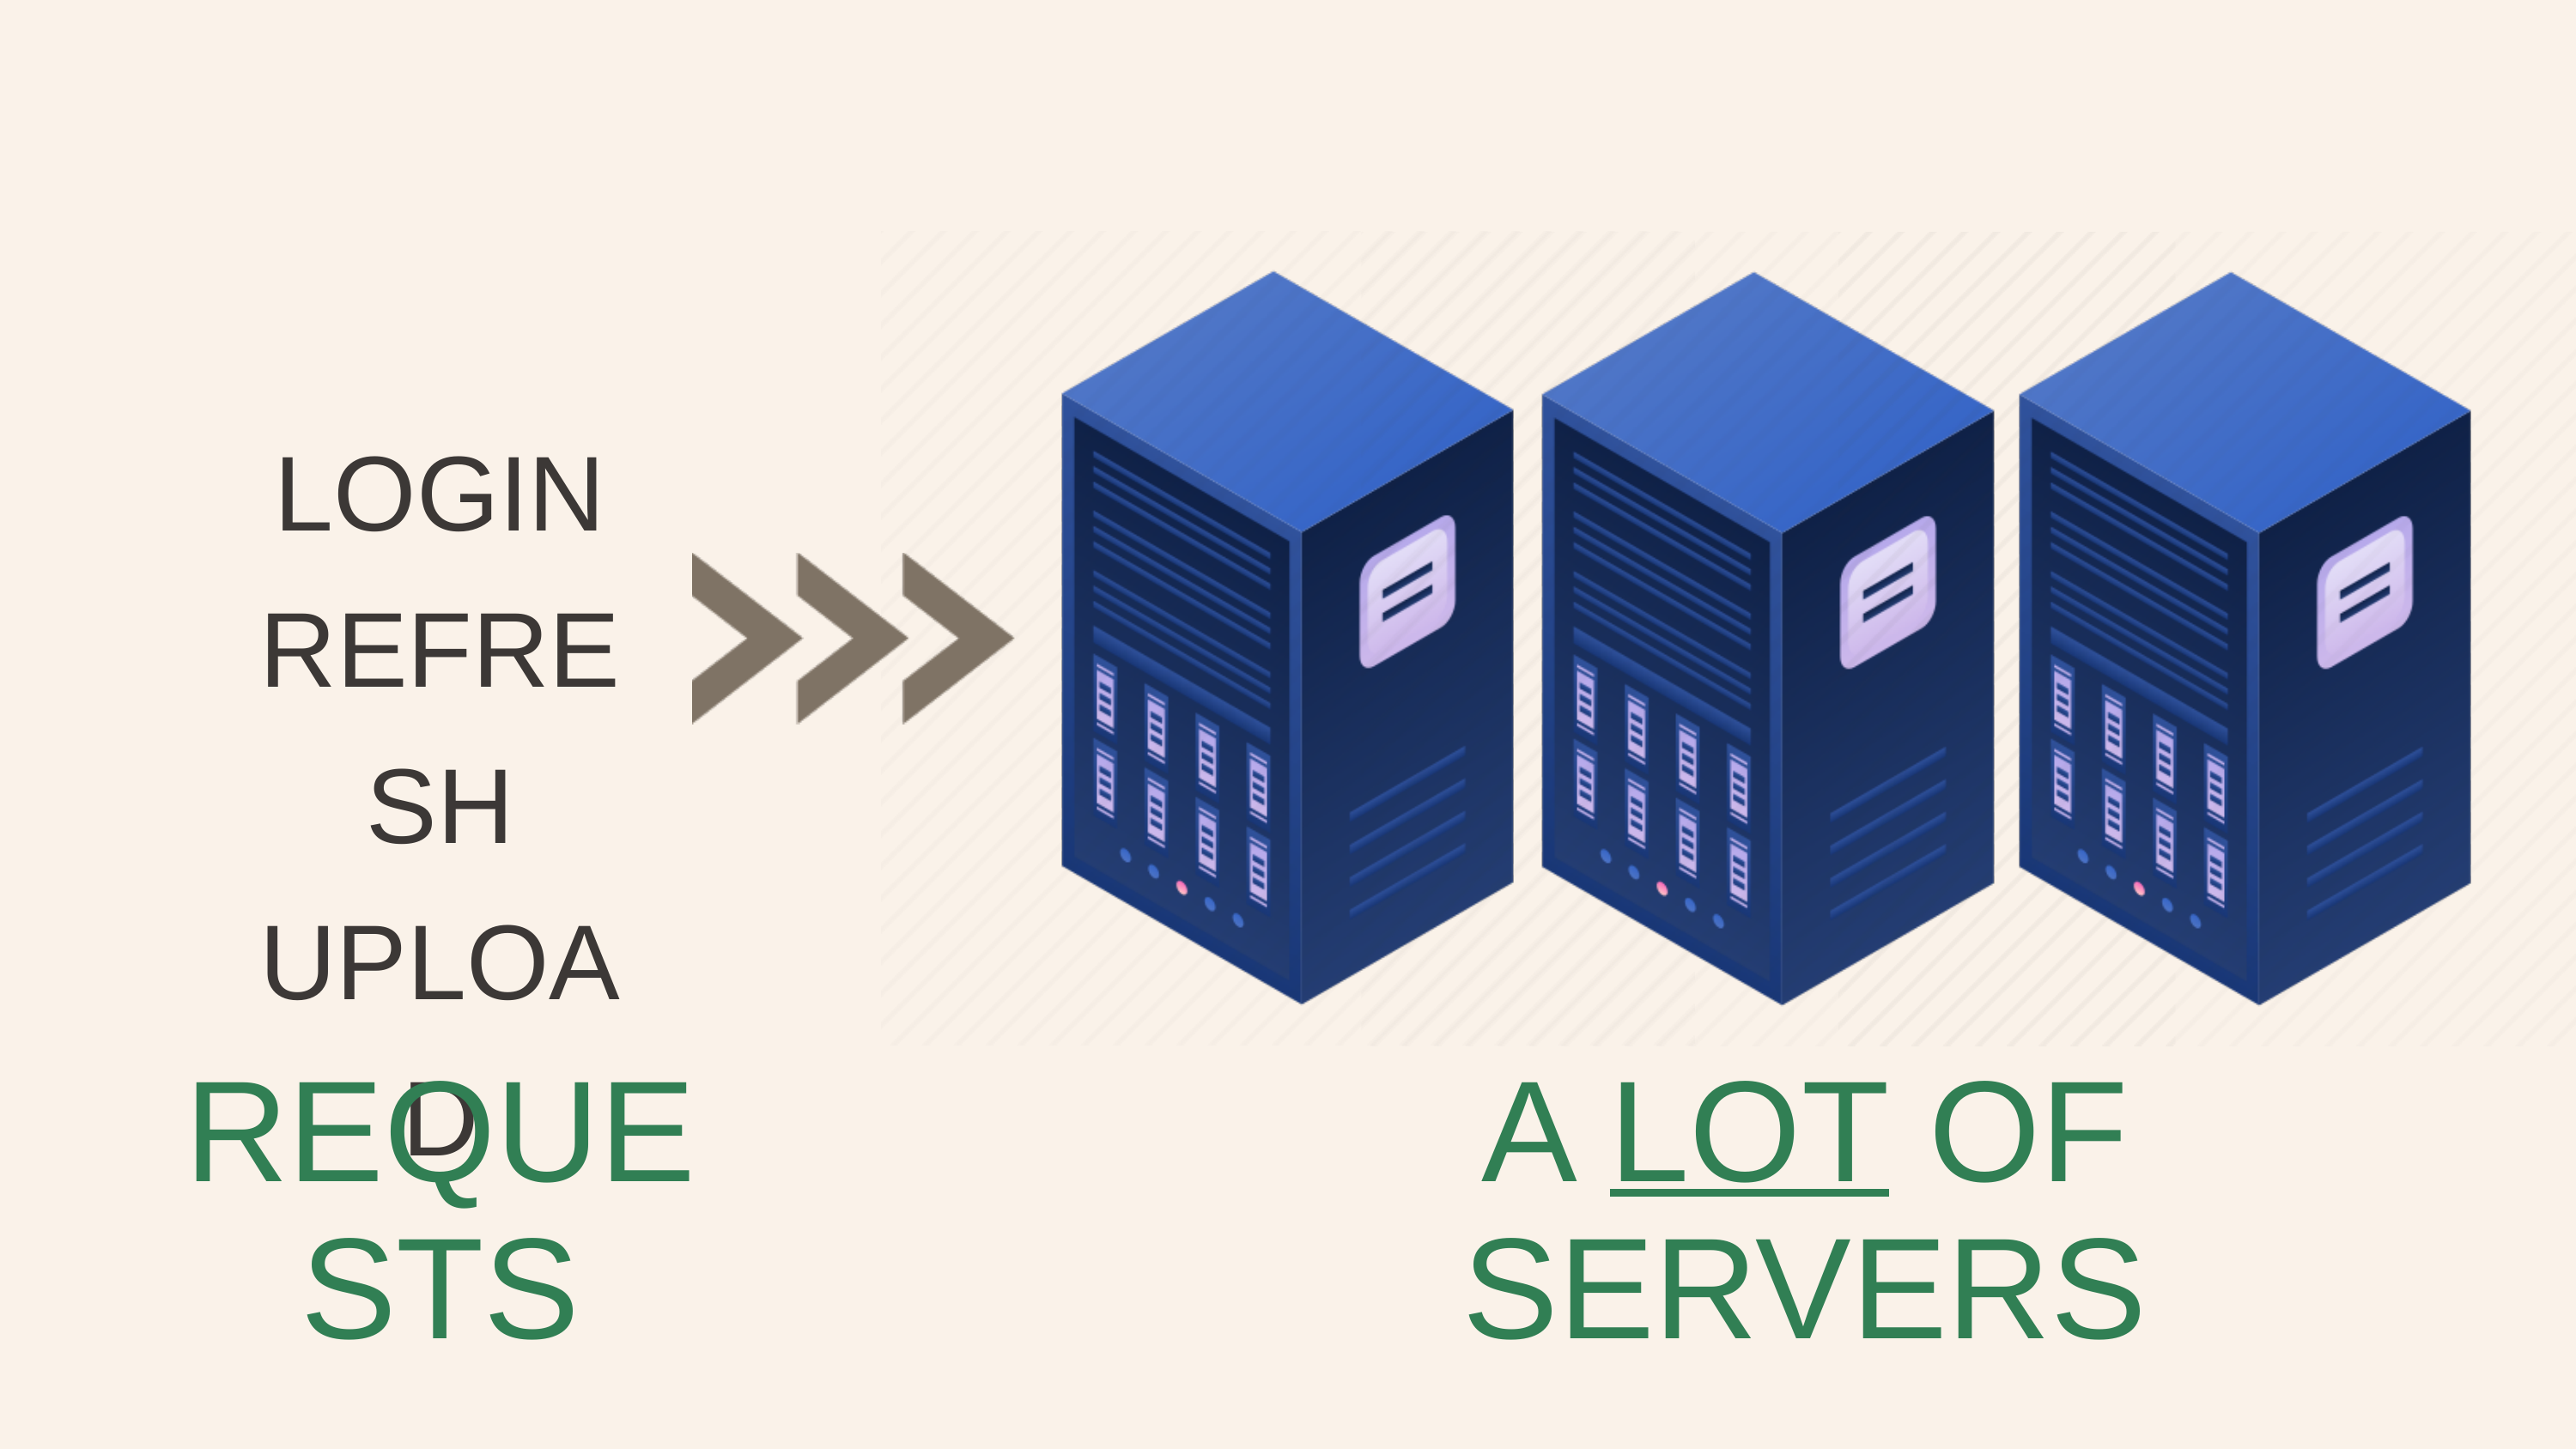

LOGIN
REFRESH
UPLOAD

REQUESTS
A LOT OF SERVERS